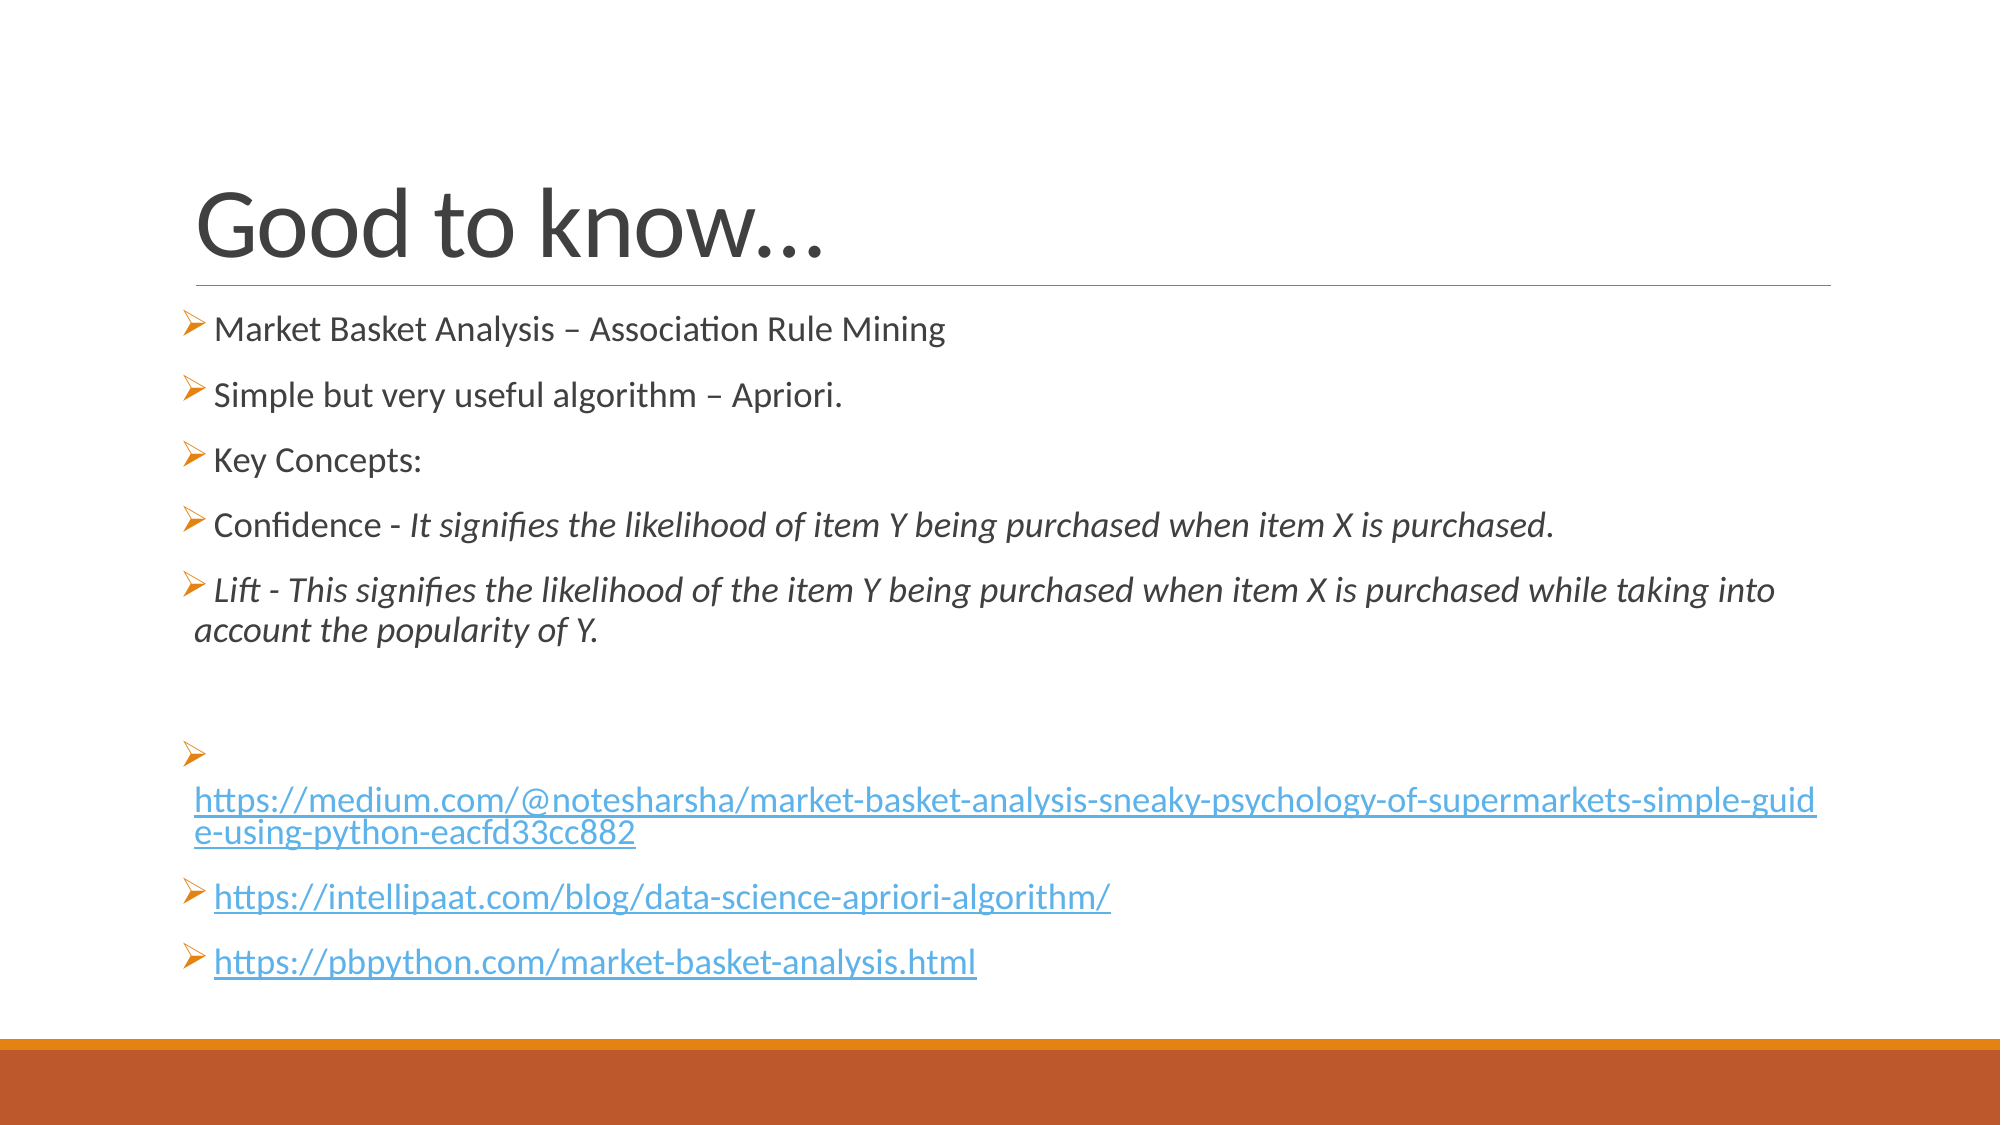

# Good to know…
 Market Basket Analysis – Association Rule Mining
 Simple but very useful algorithm – Apriori.
 Key Concepts:
 Confidence - It signifies the likelihood of item Y being purchased when item X is purchased.
 Lift - This signifies the likelihood of the item Y being purchased when item X is purchased while taking into account the popularity of Y.

 https://medium.com/@notesharsha/market-basket-analysis-sneaky-psychology-of-supermarkets-simple-guide-using-python-eacfd33cc882
 https://intellipaat.com/blog/data-science-apriori-algorithm/
 https://pbpython.com/market-basket-analysis.html